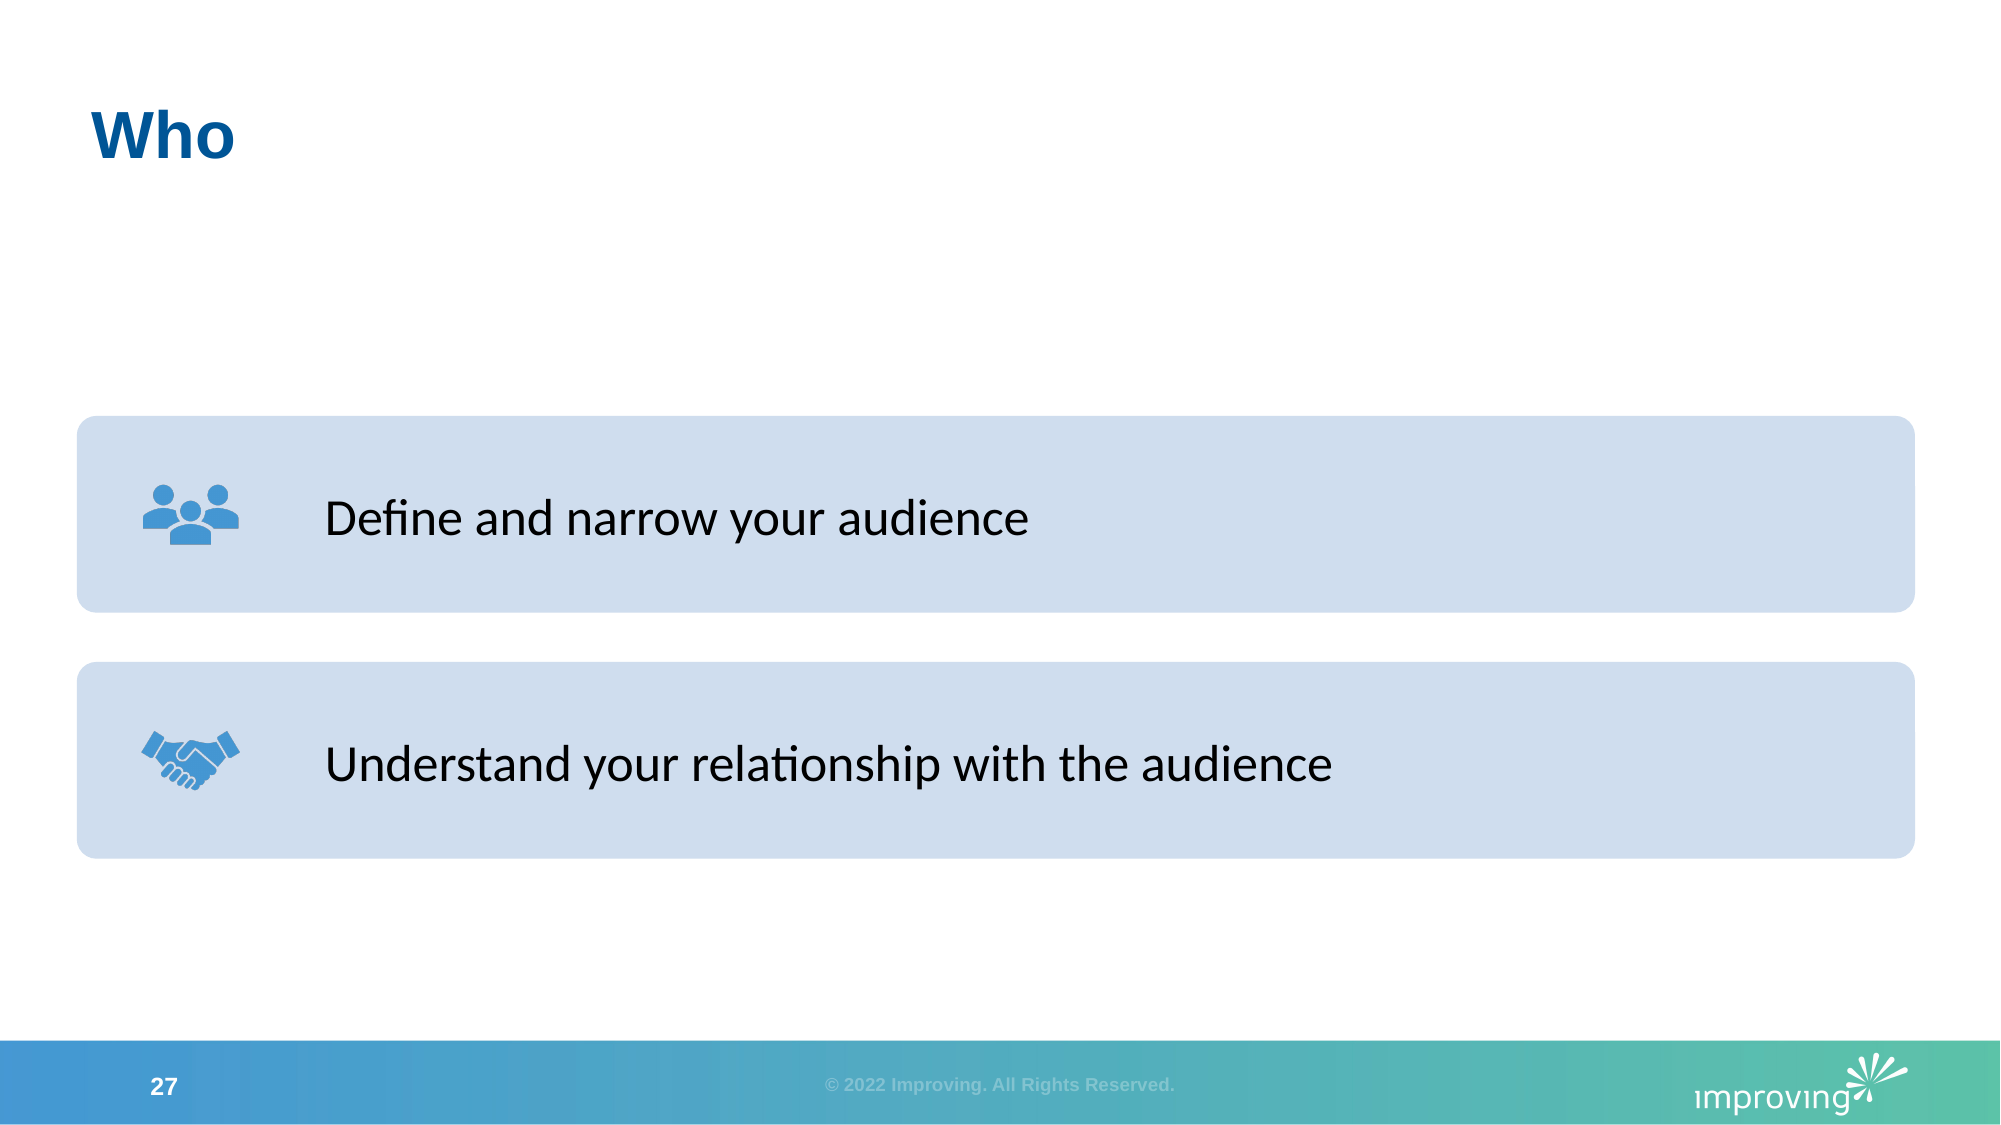

# Who

Define and narrow your audience
Understand your relationship with the audience